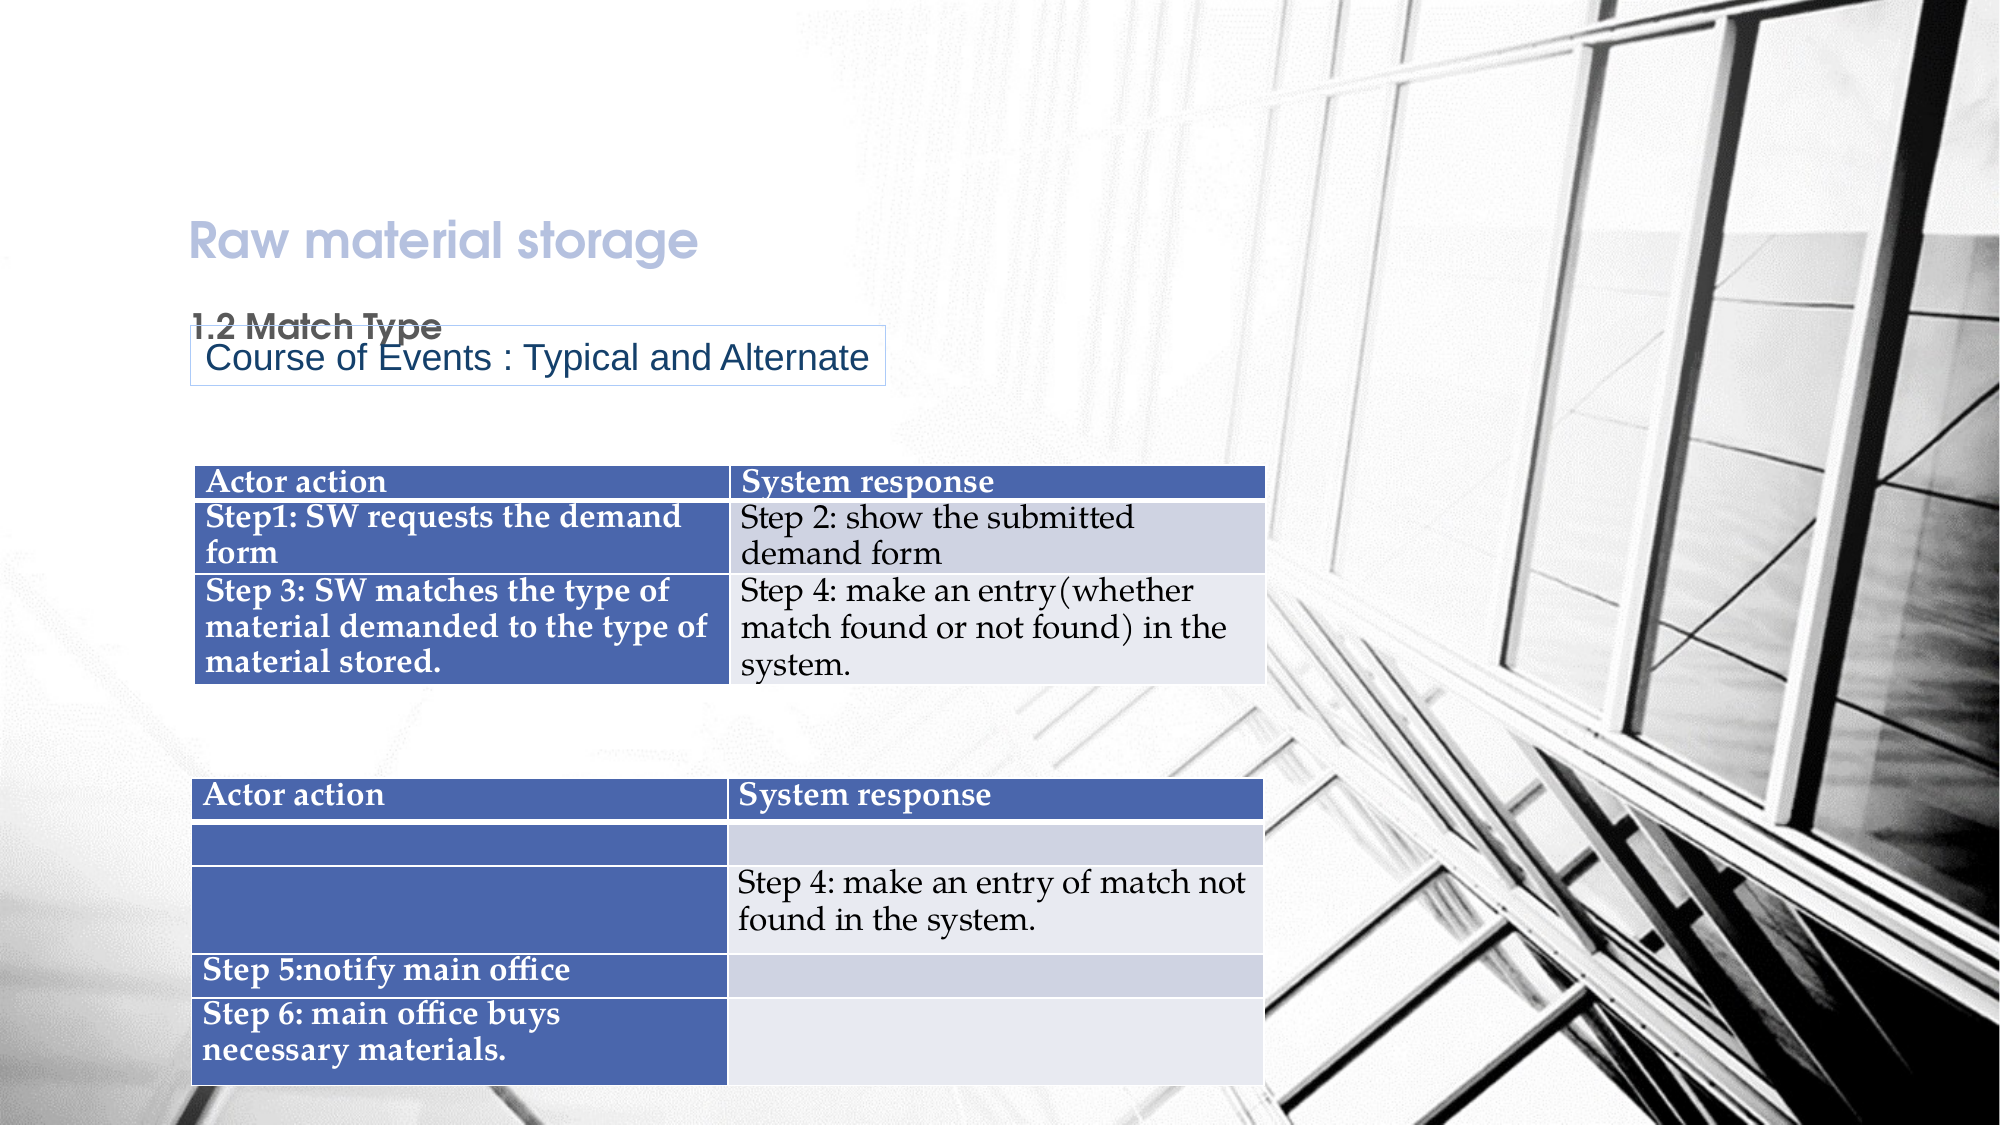

Raw material storage
1.2 Match Type

Course of Events : Typical and Alternate

| Actor action | System response |
| --- | --- |
| Step1: SW requests the demand form | Step 2: show the submitted demand form |
| Step 3: SW matches the type of material demanded to the type of material stored. | Step 4: make an entry(whether match found or not found) in the system. |
| Actor action | System response |
| --- | --- |
|  |  |
|  | Step 4: make an entry of match not found in the system. |
| Step 5:notify main office |  |
| Step 6: main office buys necessary materials. |  |